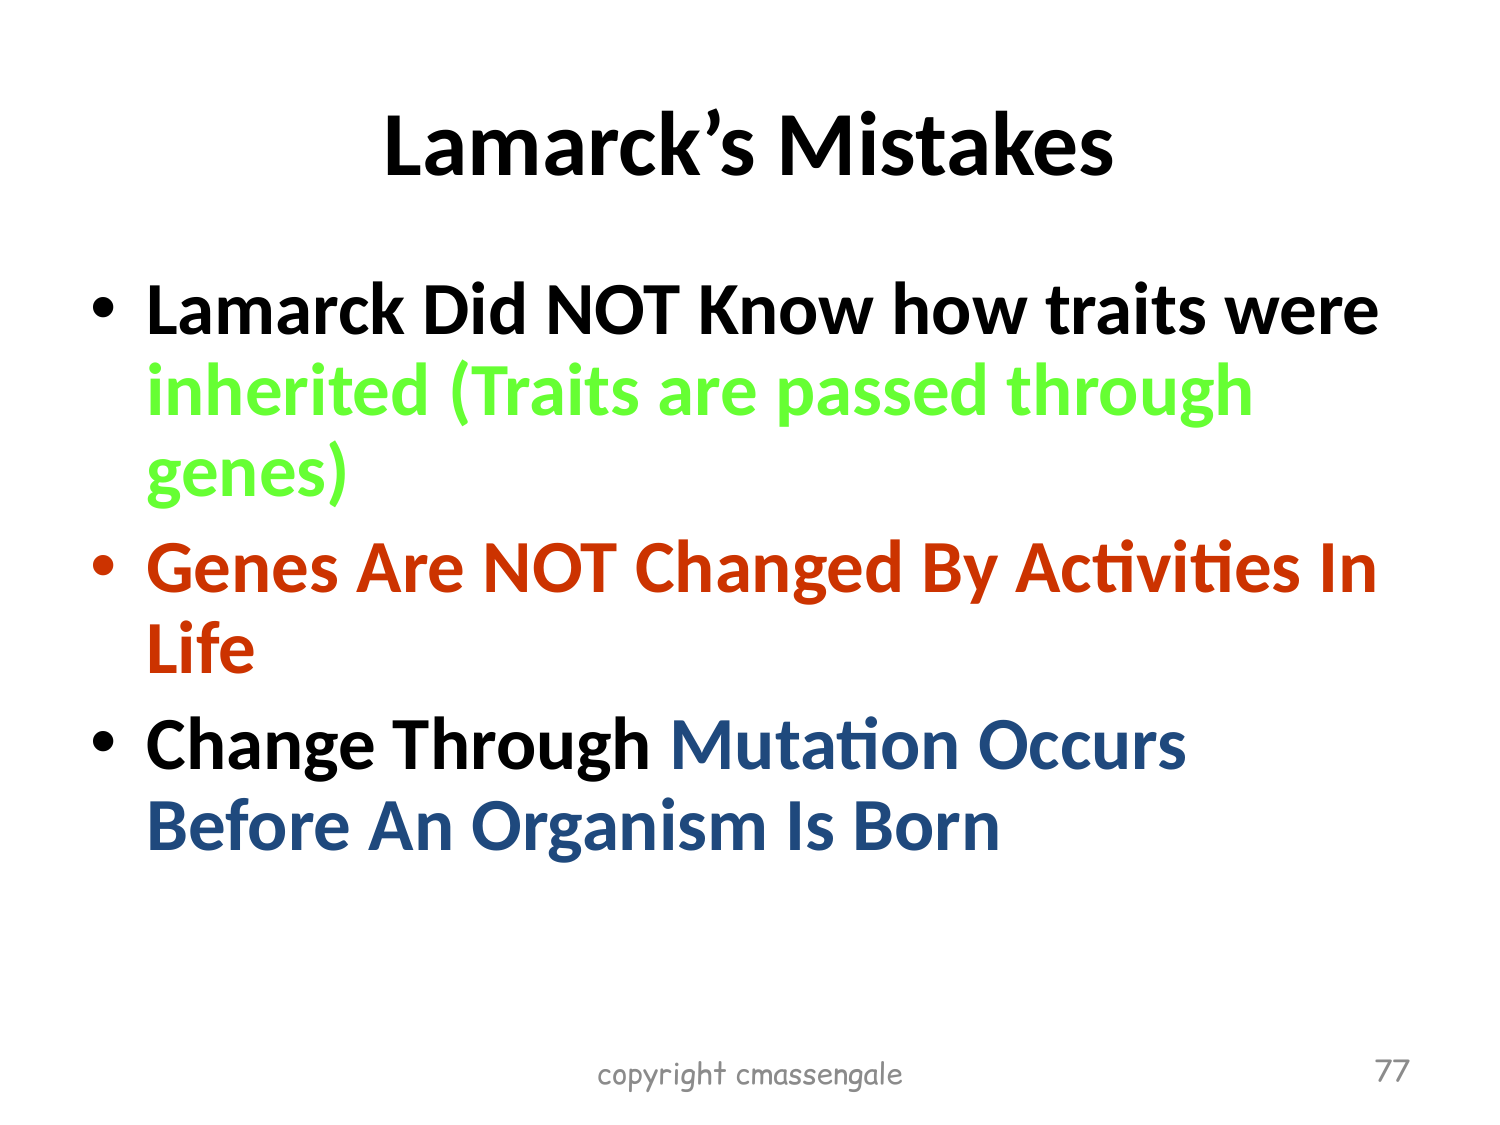

# Lamarck’s Mistakes
Lamarck Did NOT Know how traits were inherited (Traits are passed through genes)
Genes Are NOT Changed By Activities In Life
Change Through Mutation Occurs Before An Organism Is Born
copyright cmassengale
77